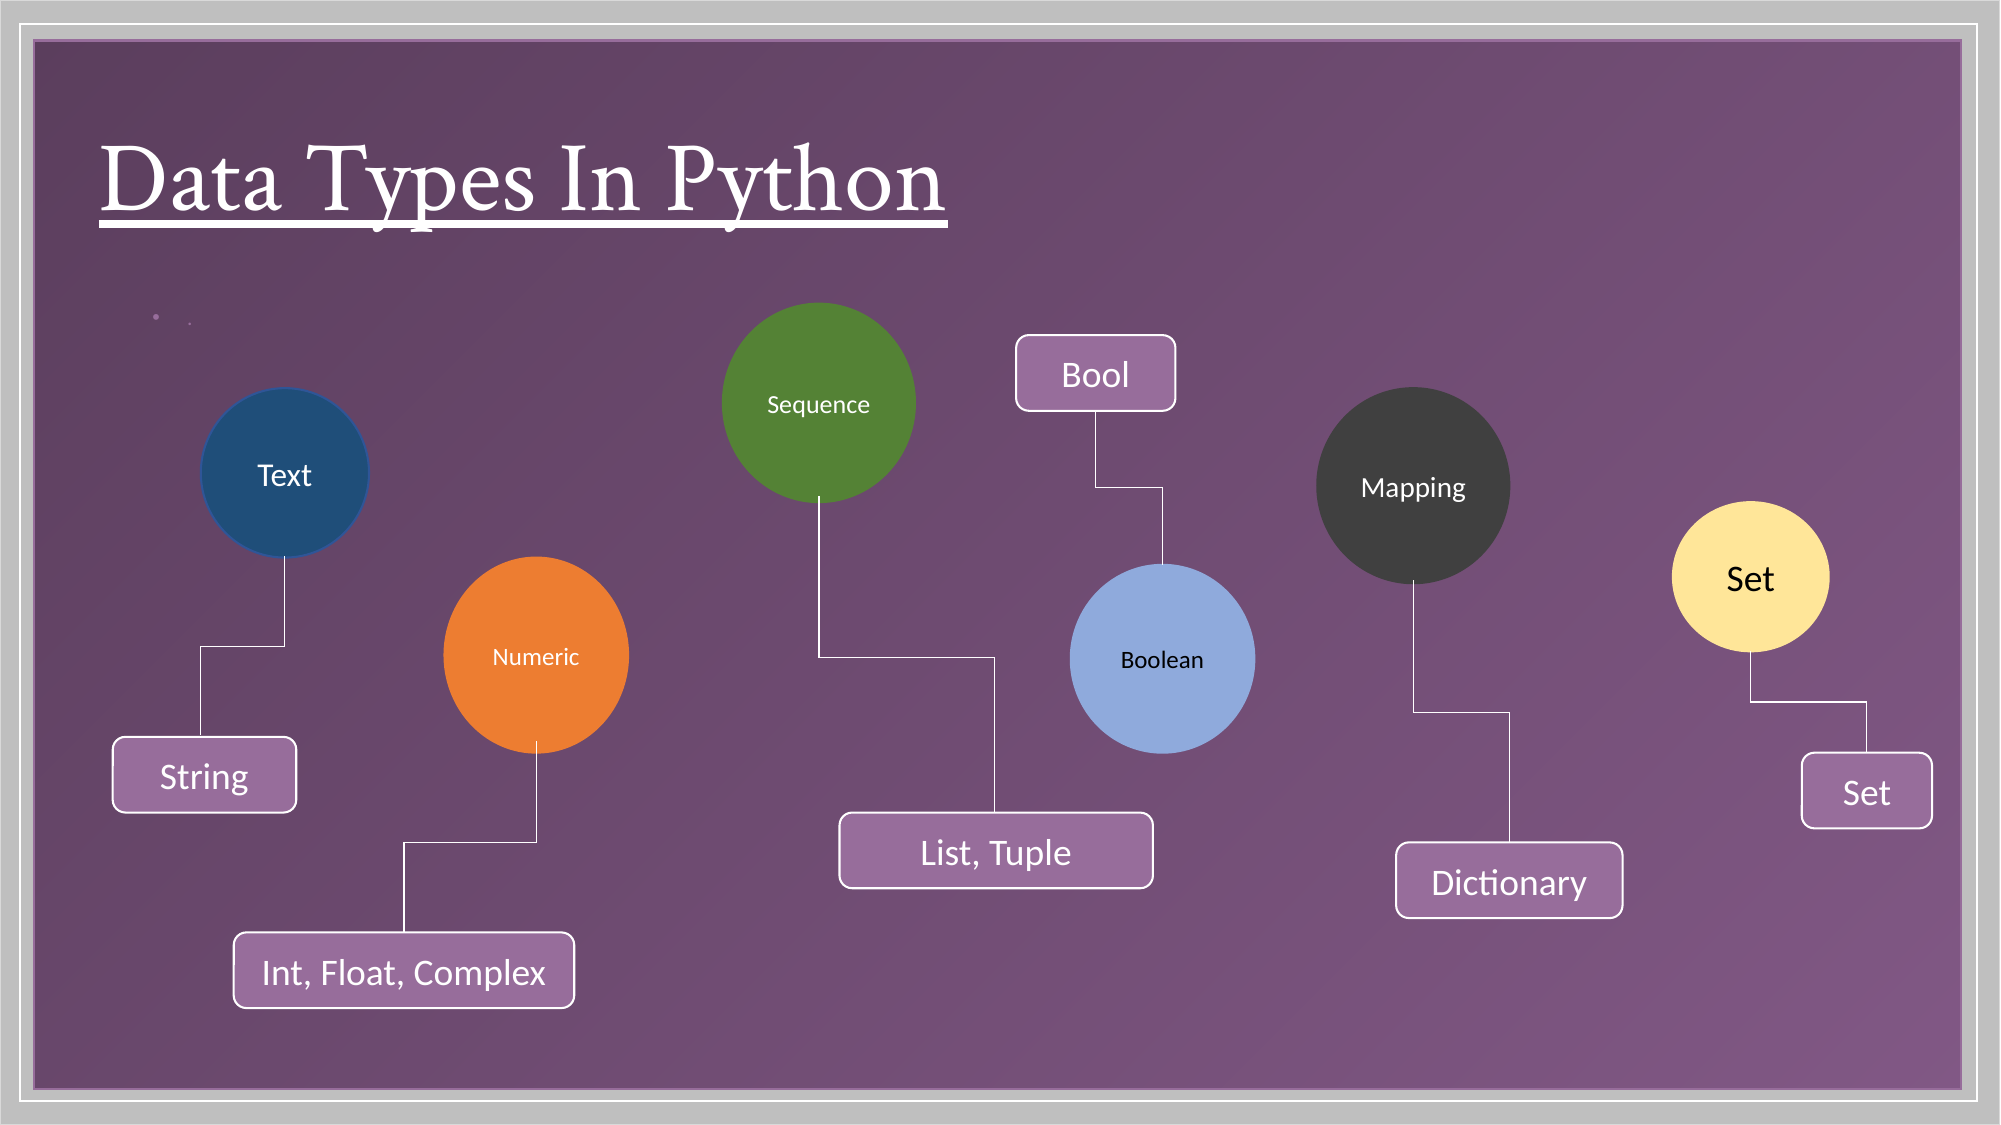

# Data Types In Python
.
Sequence
Bool
Text
Mapping
Set
List, Tuple
Numeric
String
Boolean
Dictionary
Set
Int, Float, Complex